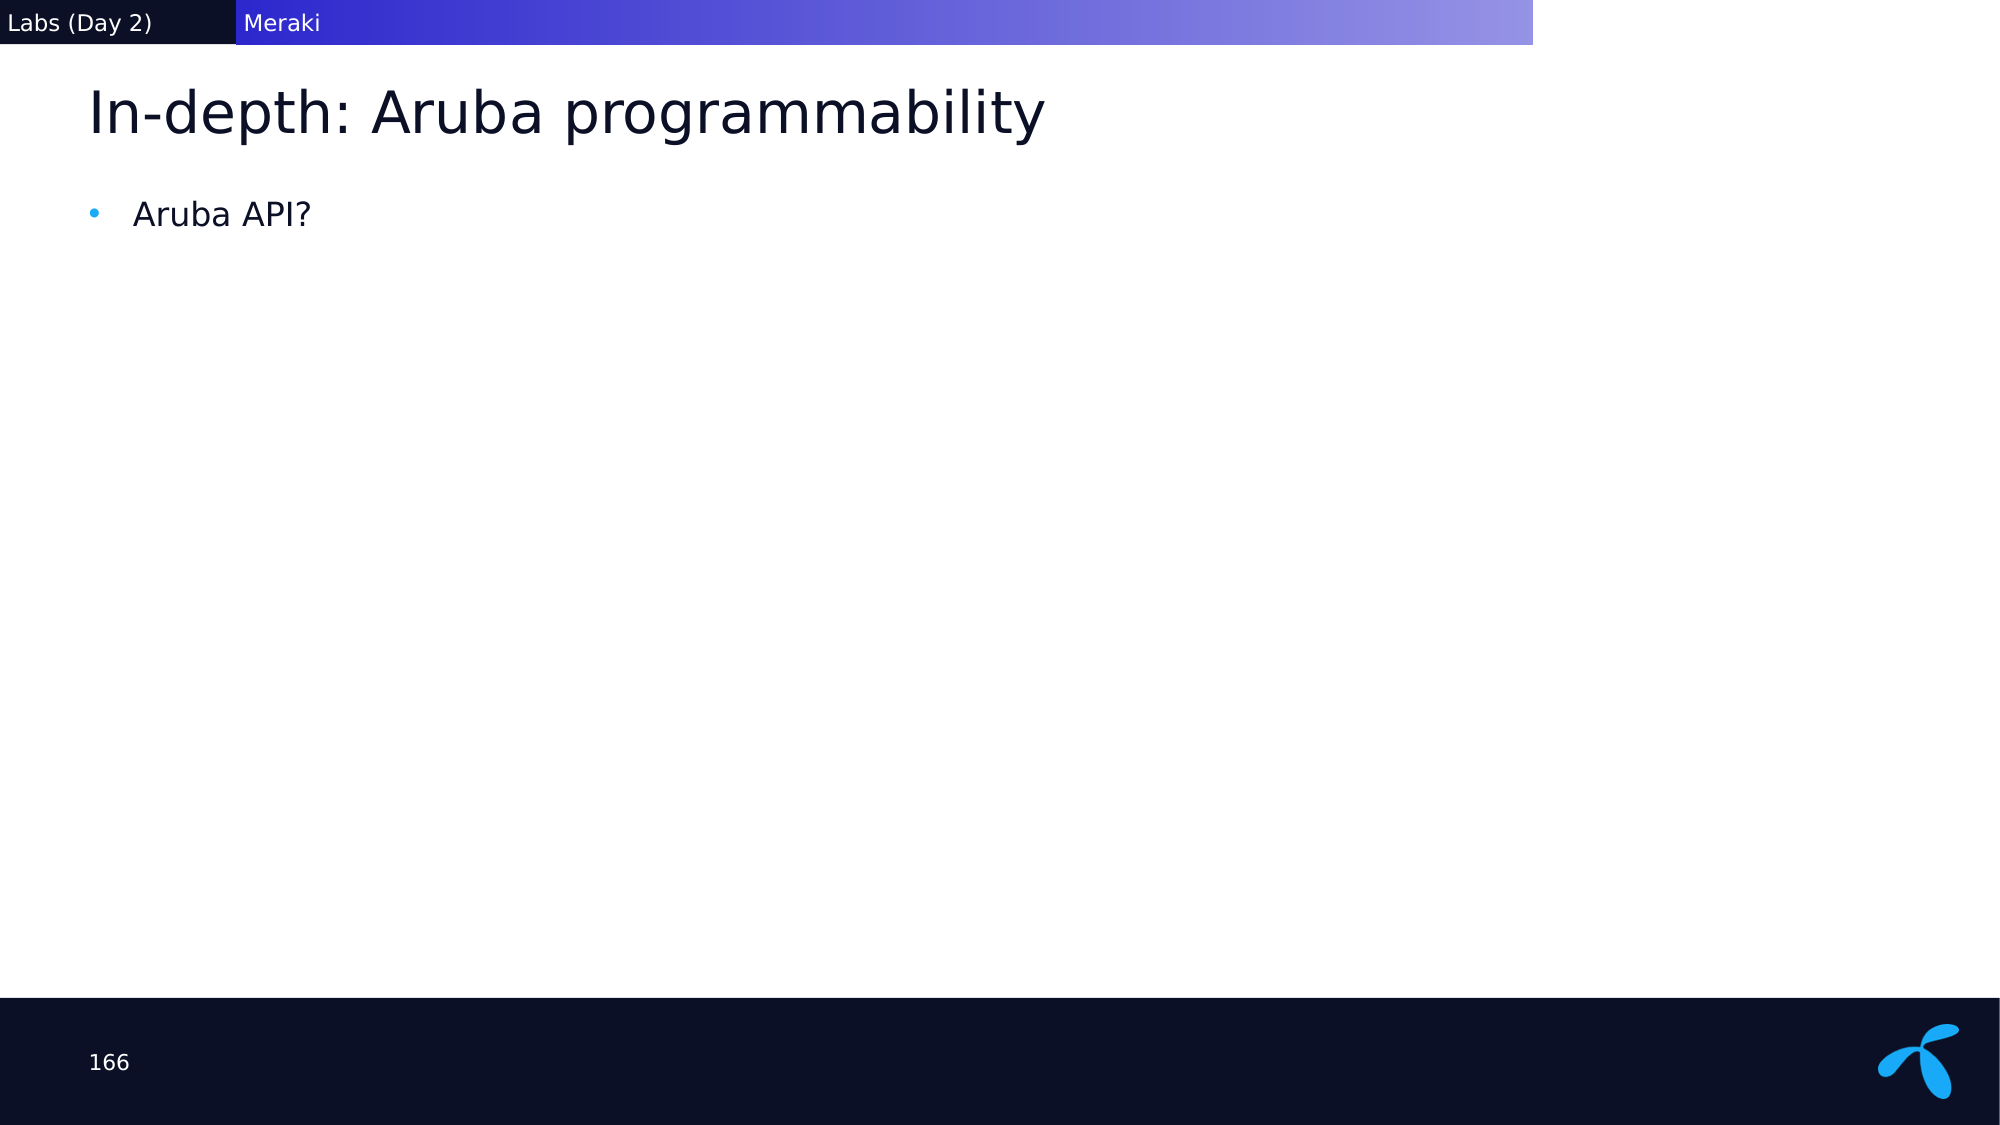

Labs (Day 2)
 Meraki
# In-depth: Aruba programmability
Aruba API?
166